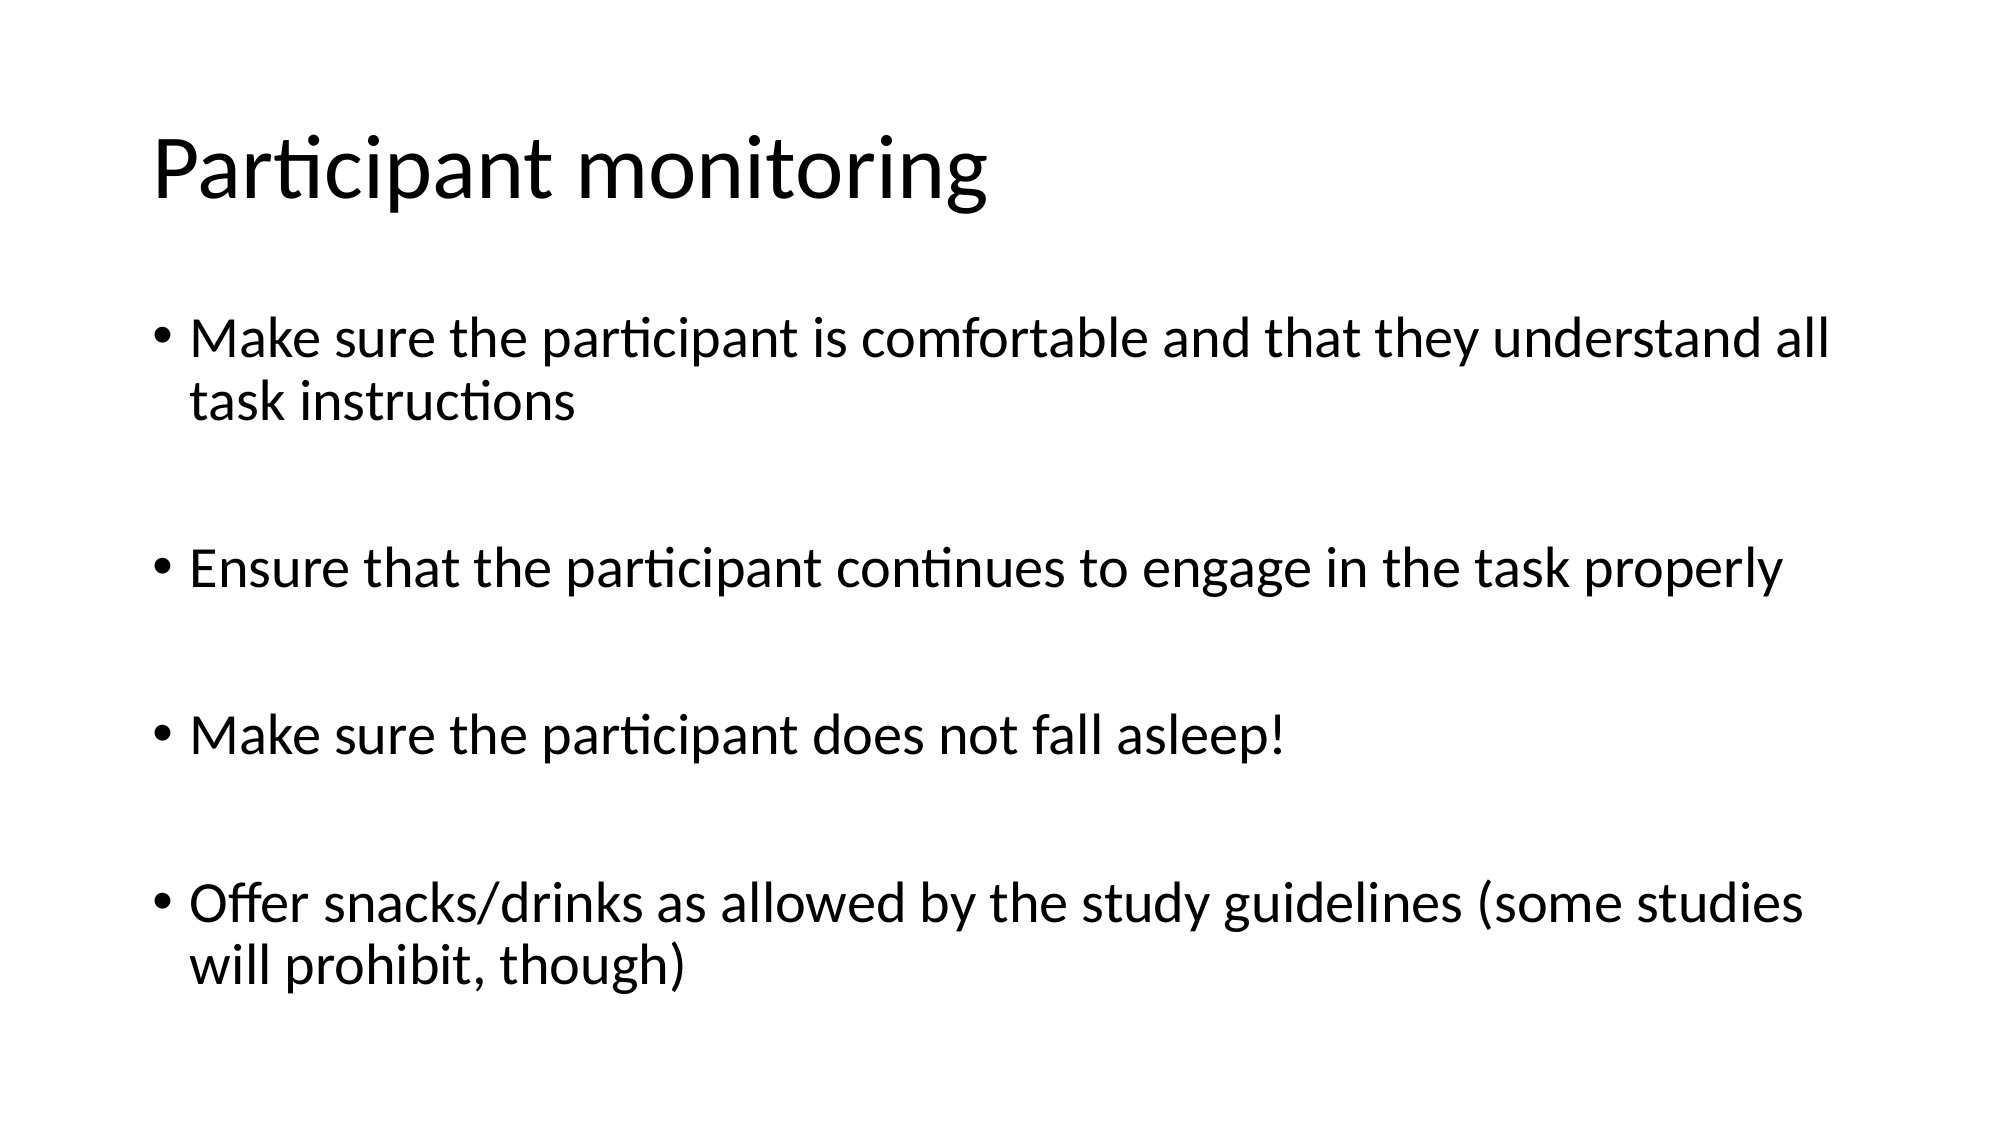

# Participant monitoring
Make sure the participant is comfortable and that they understand all task instructions

Ensure that the participant continues to engage in the task properly

Make sure the participant does not fall asleep!

Offer snacks/drinks as allowed by the study guidelines (some studies will prohibit, though)